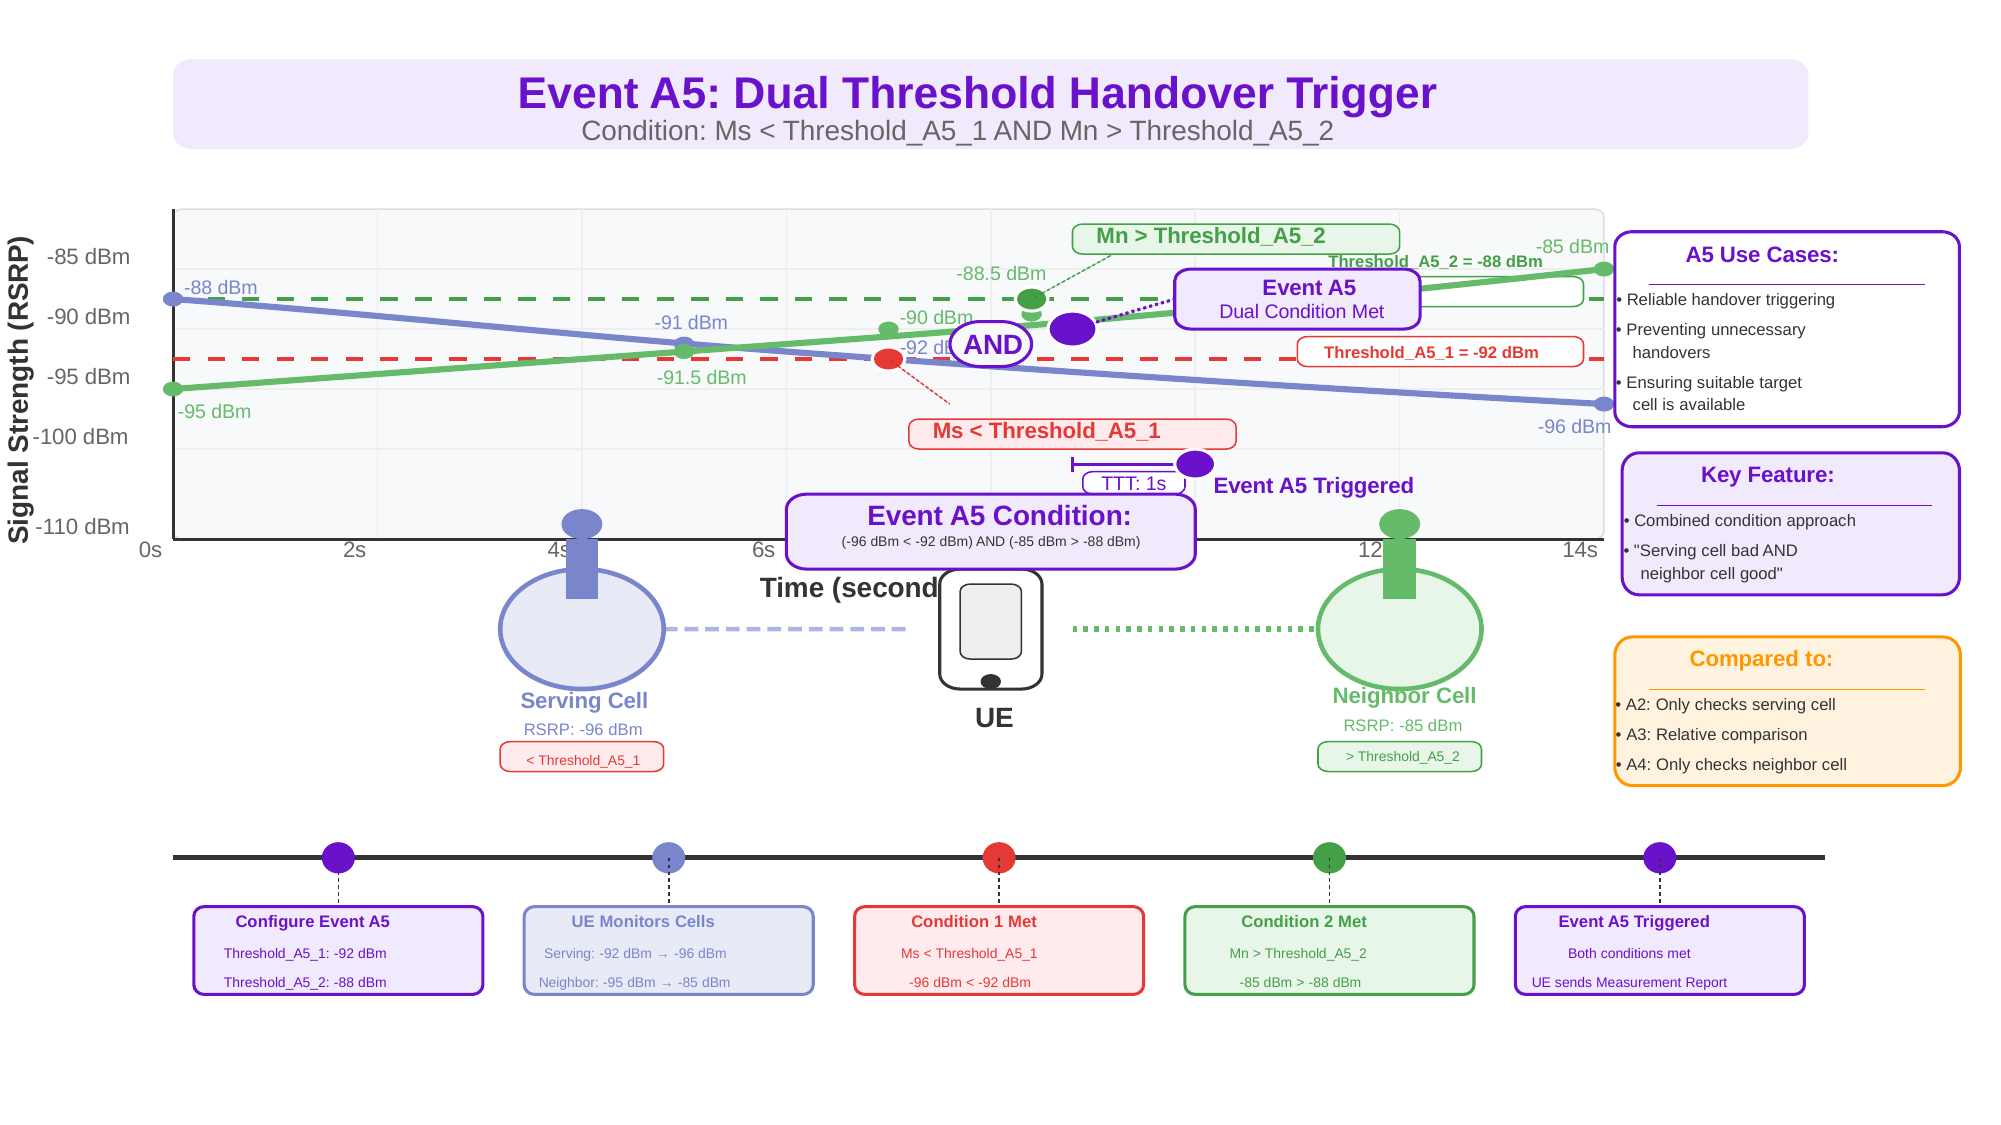

Event A5: Dual Threshold Handover Trigger
Condition: Ms < Threshold_A5_1 AND Mn > Threshold_A5_2

Mn > Threshold_A5_2

-85 dBm
-85 dBm
Threshold_A5_2 = -88 dBm

-88.5 dBm

Event A5
-88 dBm

Dual Condition Met
-90 dBm
-90 dBm

-91 dBm

AND
-92 dBm

Threshold_A5_1 = -92 dBm

-95 dBm
-91.5 dBm
Signal Strength (RSRP)

-95 dBm
-96 dBm
Ms < Threshold_A5_1

-100 dBm

Event A5 Triggered
TTT: 1s

-110 dBm
0s
2s
4s
6s
8s
10s
12s
14s

Time (seconds)

A5 Use Cases:

• Reliable handover triggering
• Preventing unnecessary
handovers
• Ensuring suitable target
cell is available

Key Feature:

• Combined condition approach
• "Serving cell bad AND
neighbor cell good"

Event A5 Condition:
(-96 dBm < -92 dBm) AND (-85 dBm > -88 dBm)

Serving Cell
RSRP: -96 dBm

< Threshold_A5_1

Neighbor Cell
RSRP: -85 dBm

> Threshold_A5_2

UE

Compared to:

• A2: Only checks serving cell
• A3: Relative comparison
• A4: Only checks neighbor cell

Configure Event A5
UE Monitors Cells
Condition 1 Met
Condition 2 Met
Event A5 Triggered
Threshold_A5_1: -92 dBm
Serving: -92 dBm → -96 dBm
Ms < Threshold_A5_1
Mn > Threshold_A5_2
Both conditions met
Threshold_A5_2: -88 dBm
Neighbor: -95 dBm → -85 dBm
-96 dBm < -92 dBm
-85 dBm > -88 dBm
UE sends Measurement Report